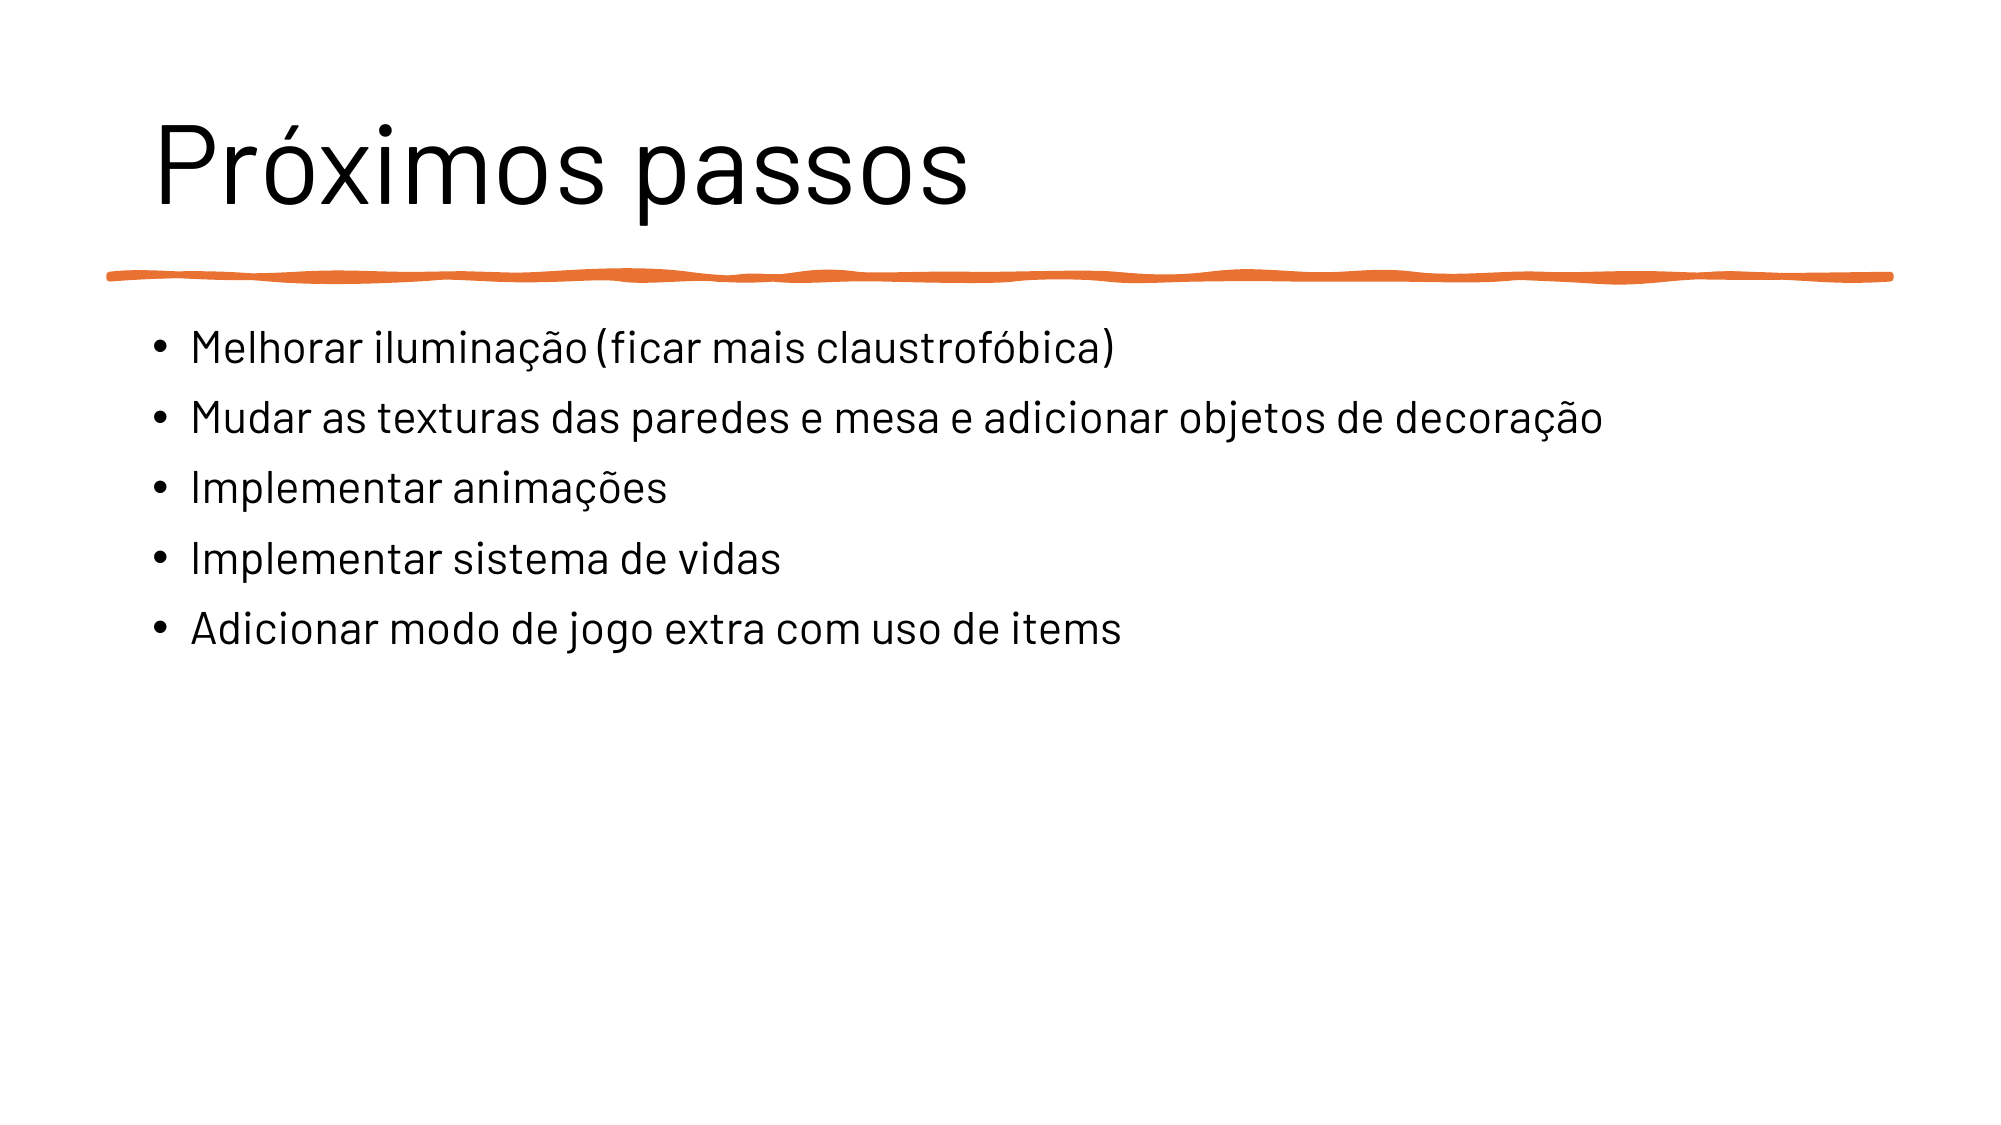

# Próximos passos

Melhorar iluminação (ficar mais claustrofóbica)
Mudar as texturas das paredes e mesa e adicionar objetos de decoração
Implementar animações
Implementar sistema de vidas
Adicionar modo de jogo extra com uso de items